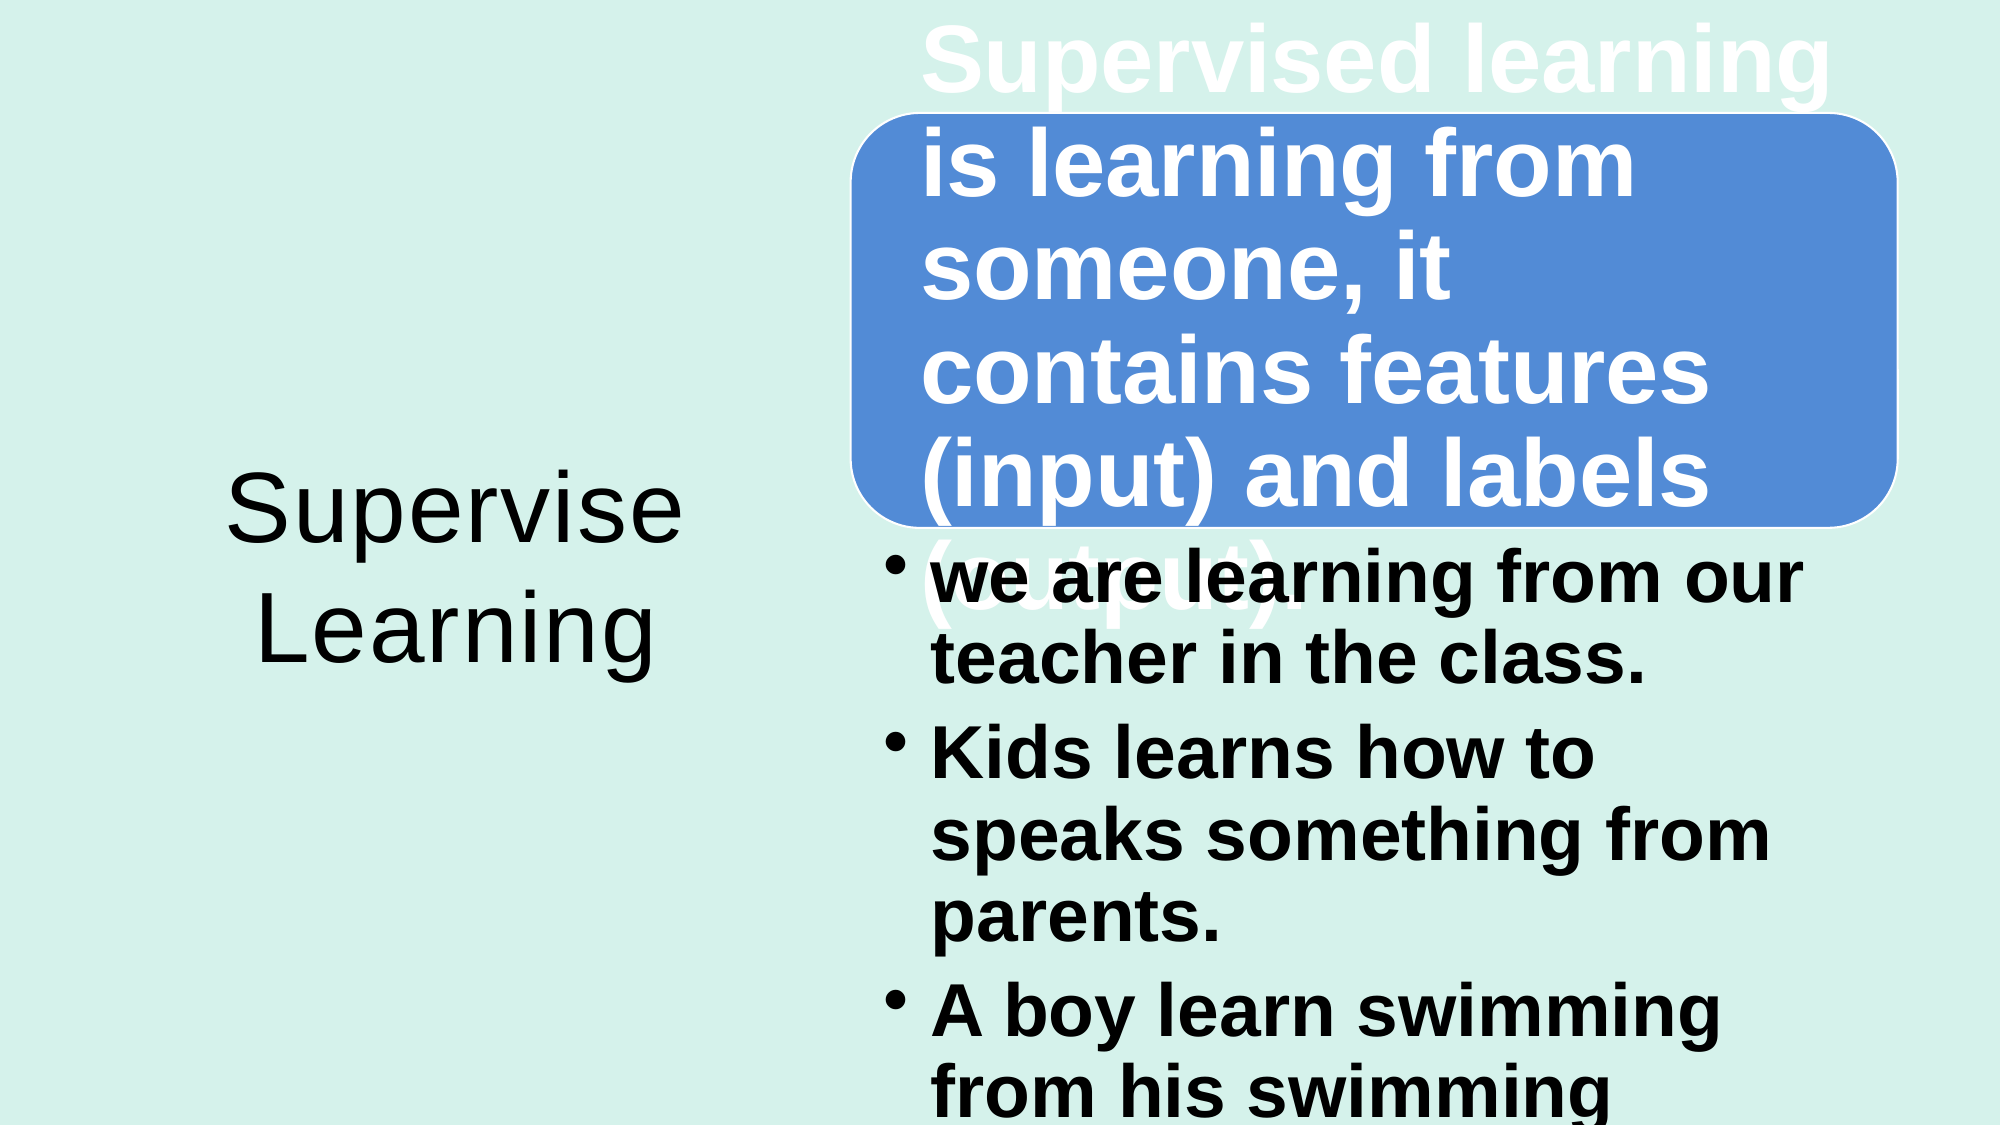

Supervised learning is learning from someone, it contains features (input) and labels (output).
we are learning from our teacher in the class.
Kids learns how to speaks something from parents.
A boy learn swimming from his swimming trainer.
A fighter pilot learns how to fly the aircraft by his senior pilot.
# Supervise Learning